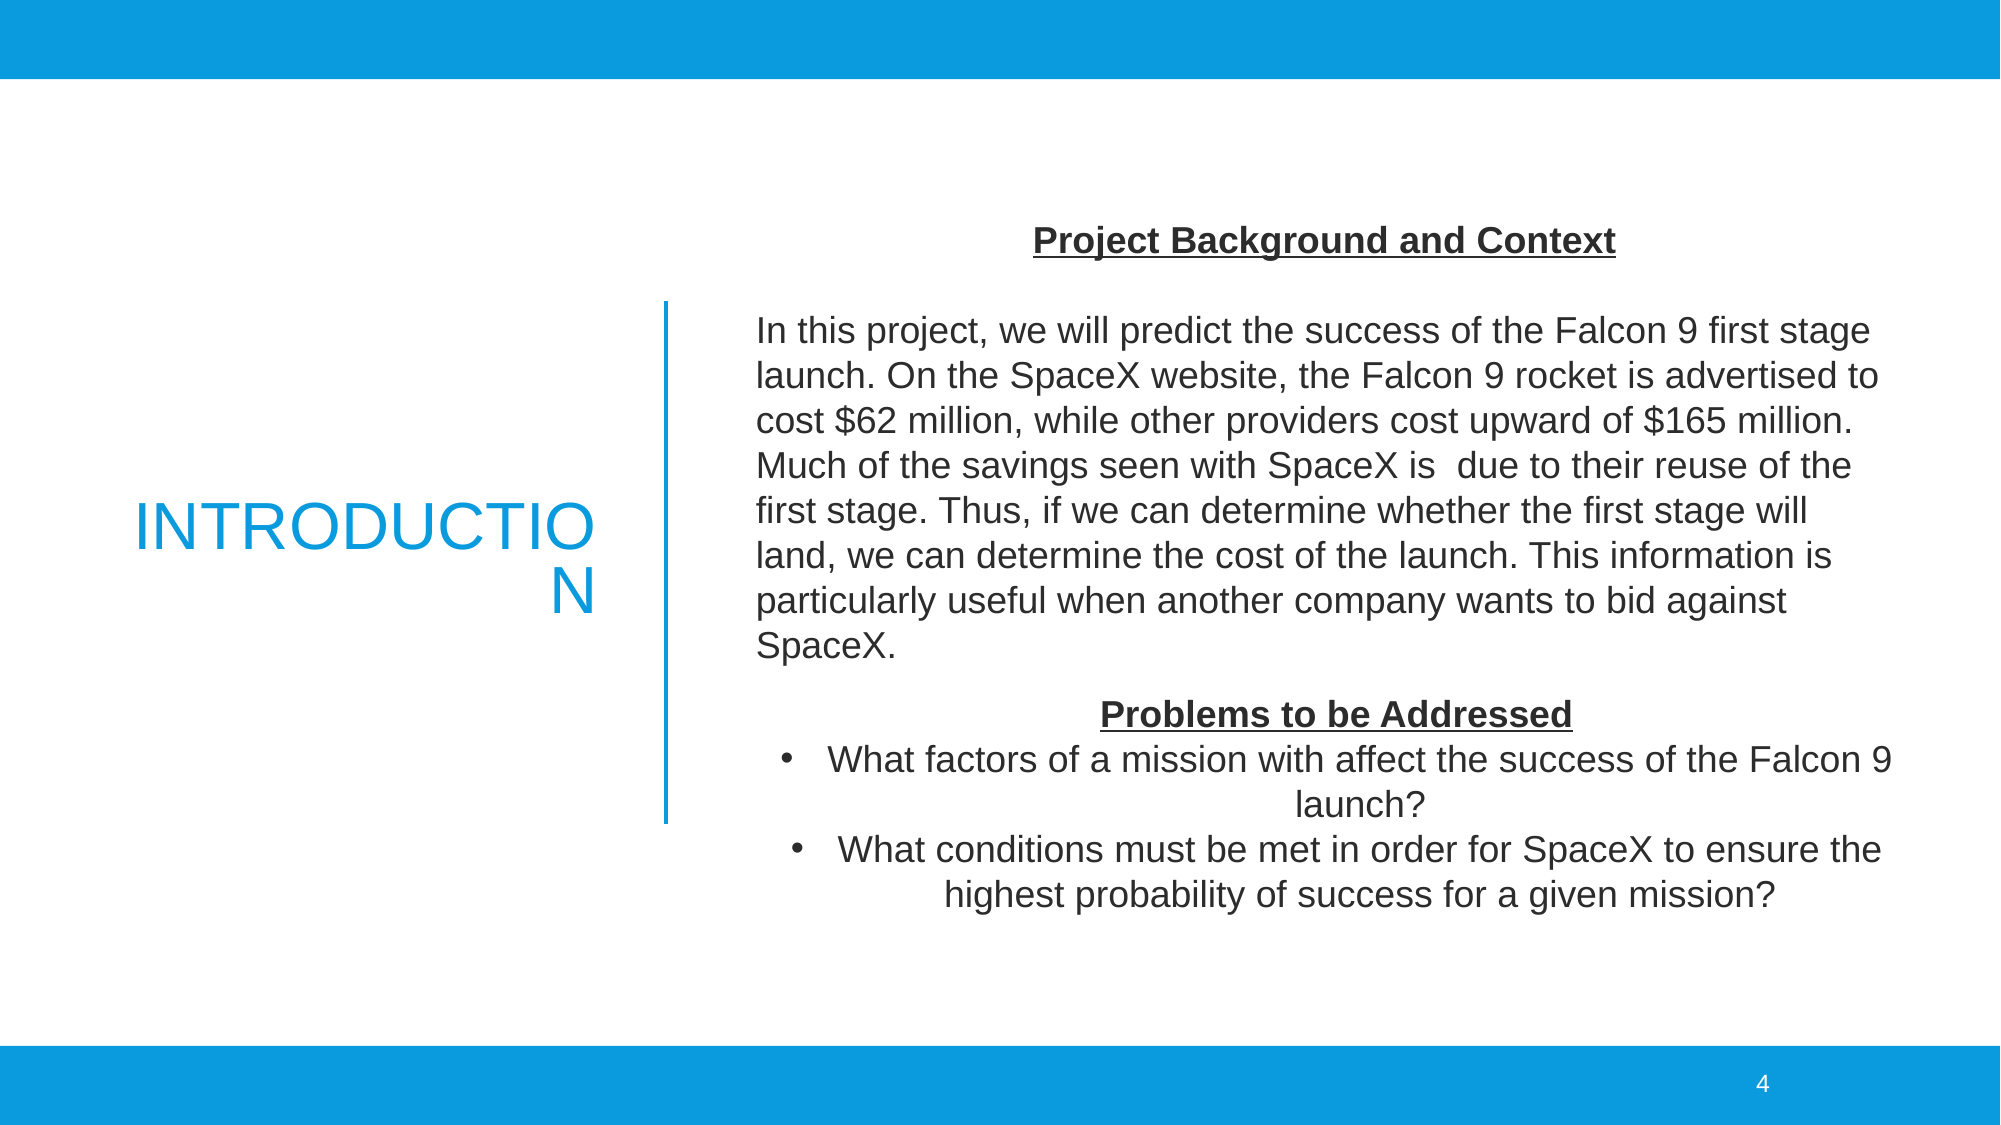

Project Background and Context

In this project, we will predict the success of the Falcon 9 first stage launch. On the SpaceX website, the Falcon 9 rocket is advertised to cost $62 million, while other providers cost upward of $165 million. Much of the savings seen with SpaceX is  due to their reuse of the first stage. Thus, if we can determine whether the first stage will land, we can determine the cost of the launch. This information is particularly useful when another company wants to bid against SpaceX.
Introduction
Problems to be Addressed
What factors of a mission with affect the success of the Falcon 9 launch?
What conditions must be met in order for SpaceX to ensure the highest probability of success for a given mission?

4